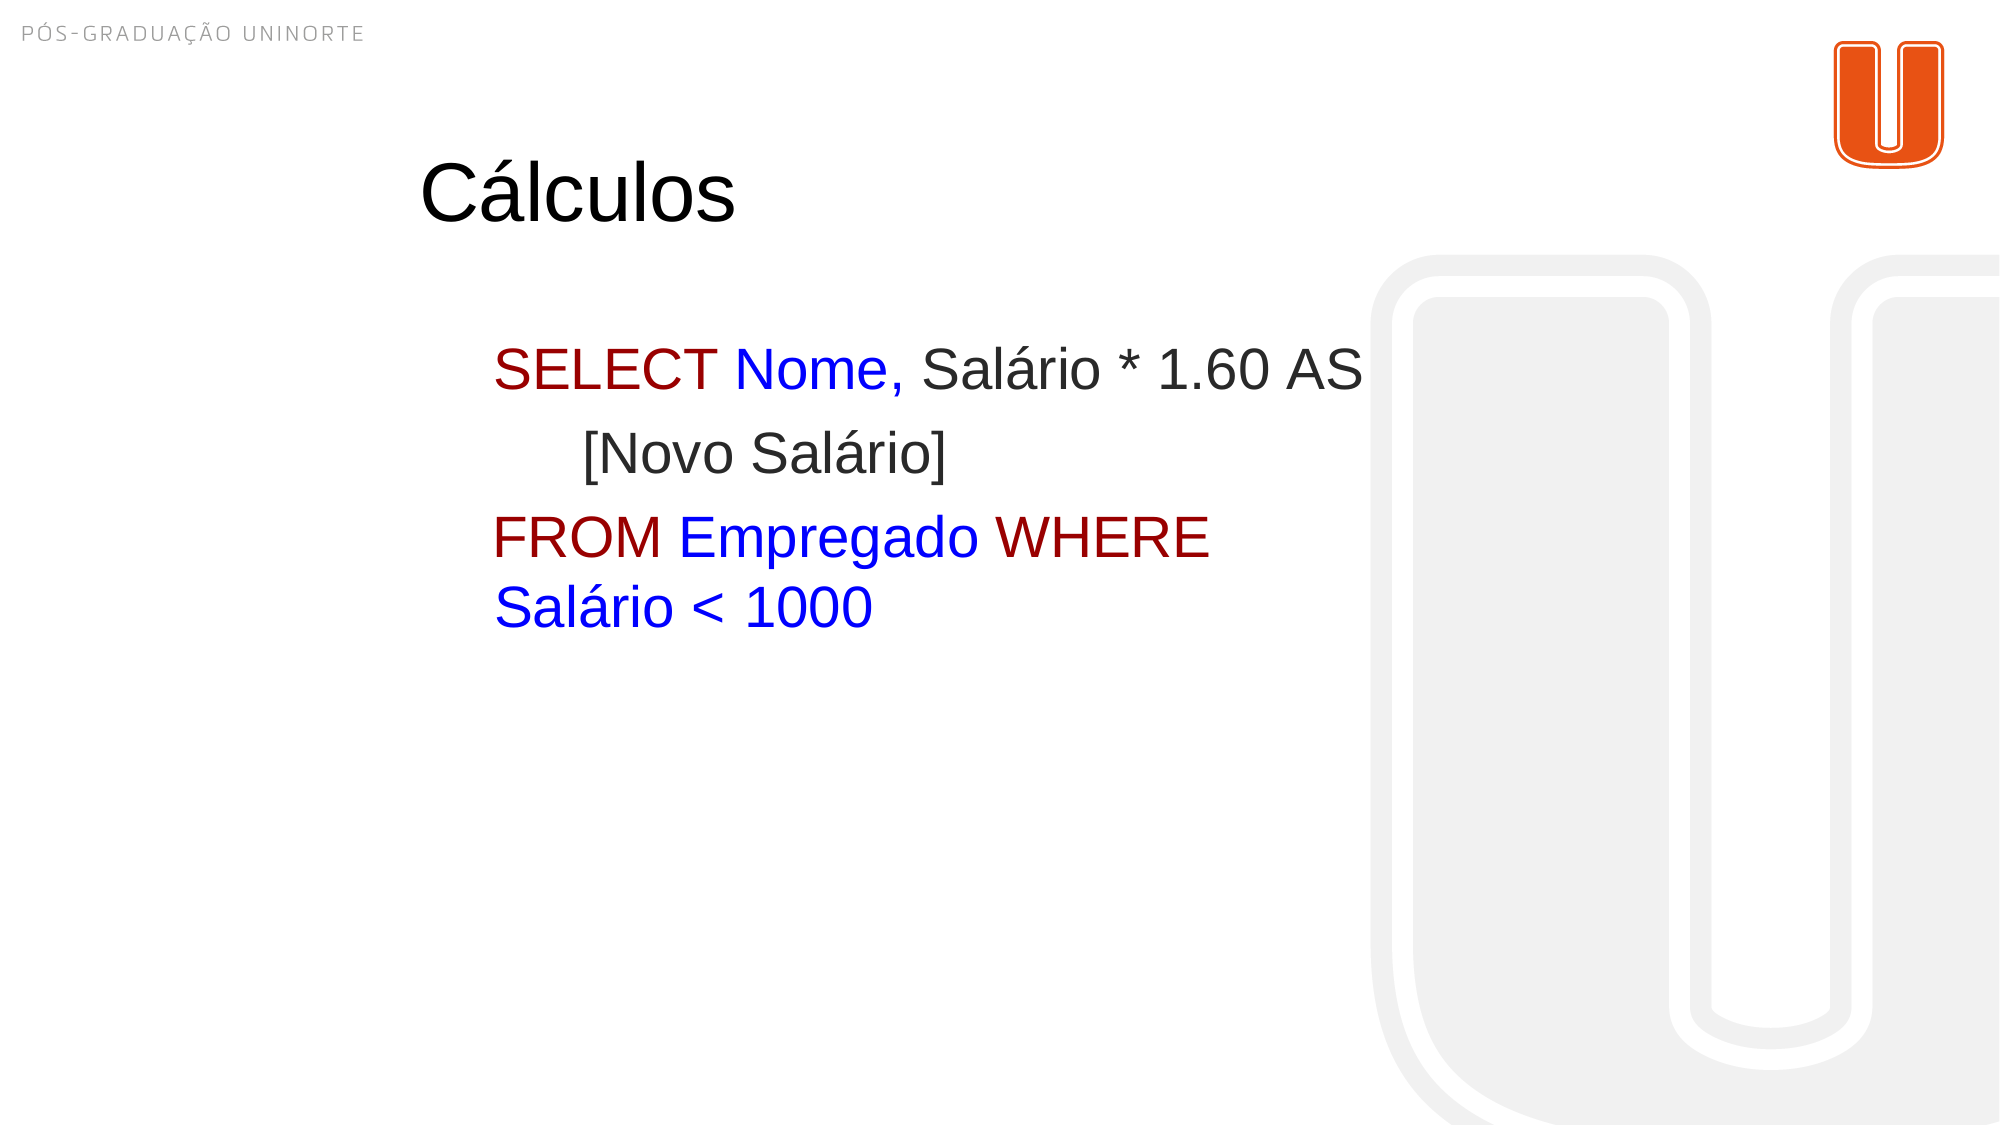

# Cálculos
SELECT Nome, Salário * 1.60 AS  [Novo Salário]
FROM Empregado WHERE Salário < 1000